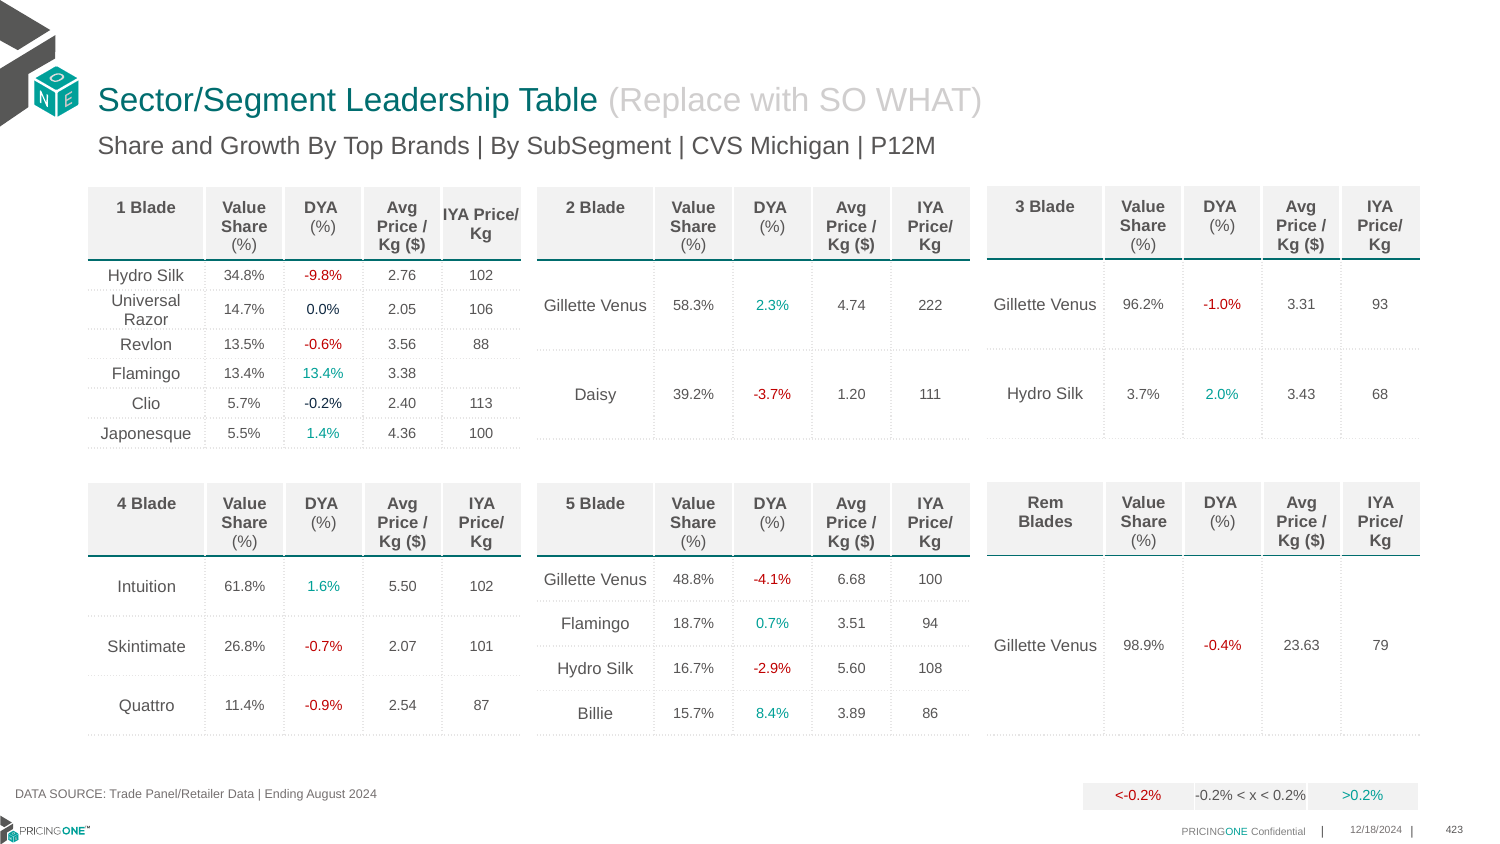

# Sector/Segment Leadership Table (Replace with SO WHAT)
Share and Growth By Top Brands | By SubSegment | CVS Michigan | P12M
| 3 Blade | Value Share (%) | DYA (%) | Avg Price /Kg ($) | IYA Price/Kg |
| --- | --- | --- | --- | --- |
| Gillette Venus | 96.2% | -1.0% | 3.31 | 93 |
| Hydro Silk | 3.7% | 2.0% | 3.43 | 68 |
| 1 Blade | Value Share (%) | DYA (%) | Avg Price /Kg ($) | IYA Price/ Kg |
| --- | --- | --- | --- | --- |
| Hydro Silk | 34.8% | -9.8% | 2.76 | 102 |
| Universal Razor | 14.7% | 0.0% | 2.05 | 106 |
| Revlon | 13.5% | -0.6% | 3.56 | 88 |
| Flamingo | 13.4% | 13.4% | 3.38 |  |
| Clio | 5.7% | -0.2% | 2.40 | 113 |
| Japonesque | 5.5% | 1.4% | 4.36 | 100 |
| 2 Blade | Value Share (%) | DYA (%) | Avg Price /Kg ($) | IYA Price/Kg |
| --- | --- | --- | --- | --- |
| Gillette Venus | 58.3% | 2.3% | 4.74 | 222 |
| Daisy | 39.2% | -3.7% | 1.20 | 111 |
| Rem Blades | Value Share (%) | DYA (%) | Avg Price /Kg ($) | IYA Price/Kg |
| --- | --- | --- | --- | --- |
| Gillette Venus | 98.9% | -0.4% | 23.63 | 79 |
| 4 Blade | Value Share (%) | DYA (%) | Avg Price /Kg ($) | IYA Price/Kg |
| --- | --- | --- | --- | --- |
| Intuition | 61.8% | 1.6% | 5.50 | 102 |
| Skintimate | 26.8% | -0.7% | 2.07 | 101 |
| Quattro | 11.4% | -0.9% | 2.54 | 87 |
| 5 Blade | Value Share (%) | DYA (%) | Avg Price /Kg ($) | IYA Price/Kg |
| --- | --- | --- | --- | --- |
| Gillette Venus | 48.8% | -4.1% | 6.68 | 100 |
| Flamingo | 18.7% | 0.7% | 3.51 | 94 |
| Hydro Silk | 16.7% | -2.9% | 5.60 | 108 |
| Billie | 15.7% | 8.4% | 3.89 | 86 |
DATA SOURCE: Trade Panel/Retailer Data | Ending August 2024
| <-0.2% | -0.2% < x < 0.2% | >0.2% |
| --- | --- | --- |

12/18/2024
423